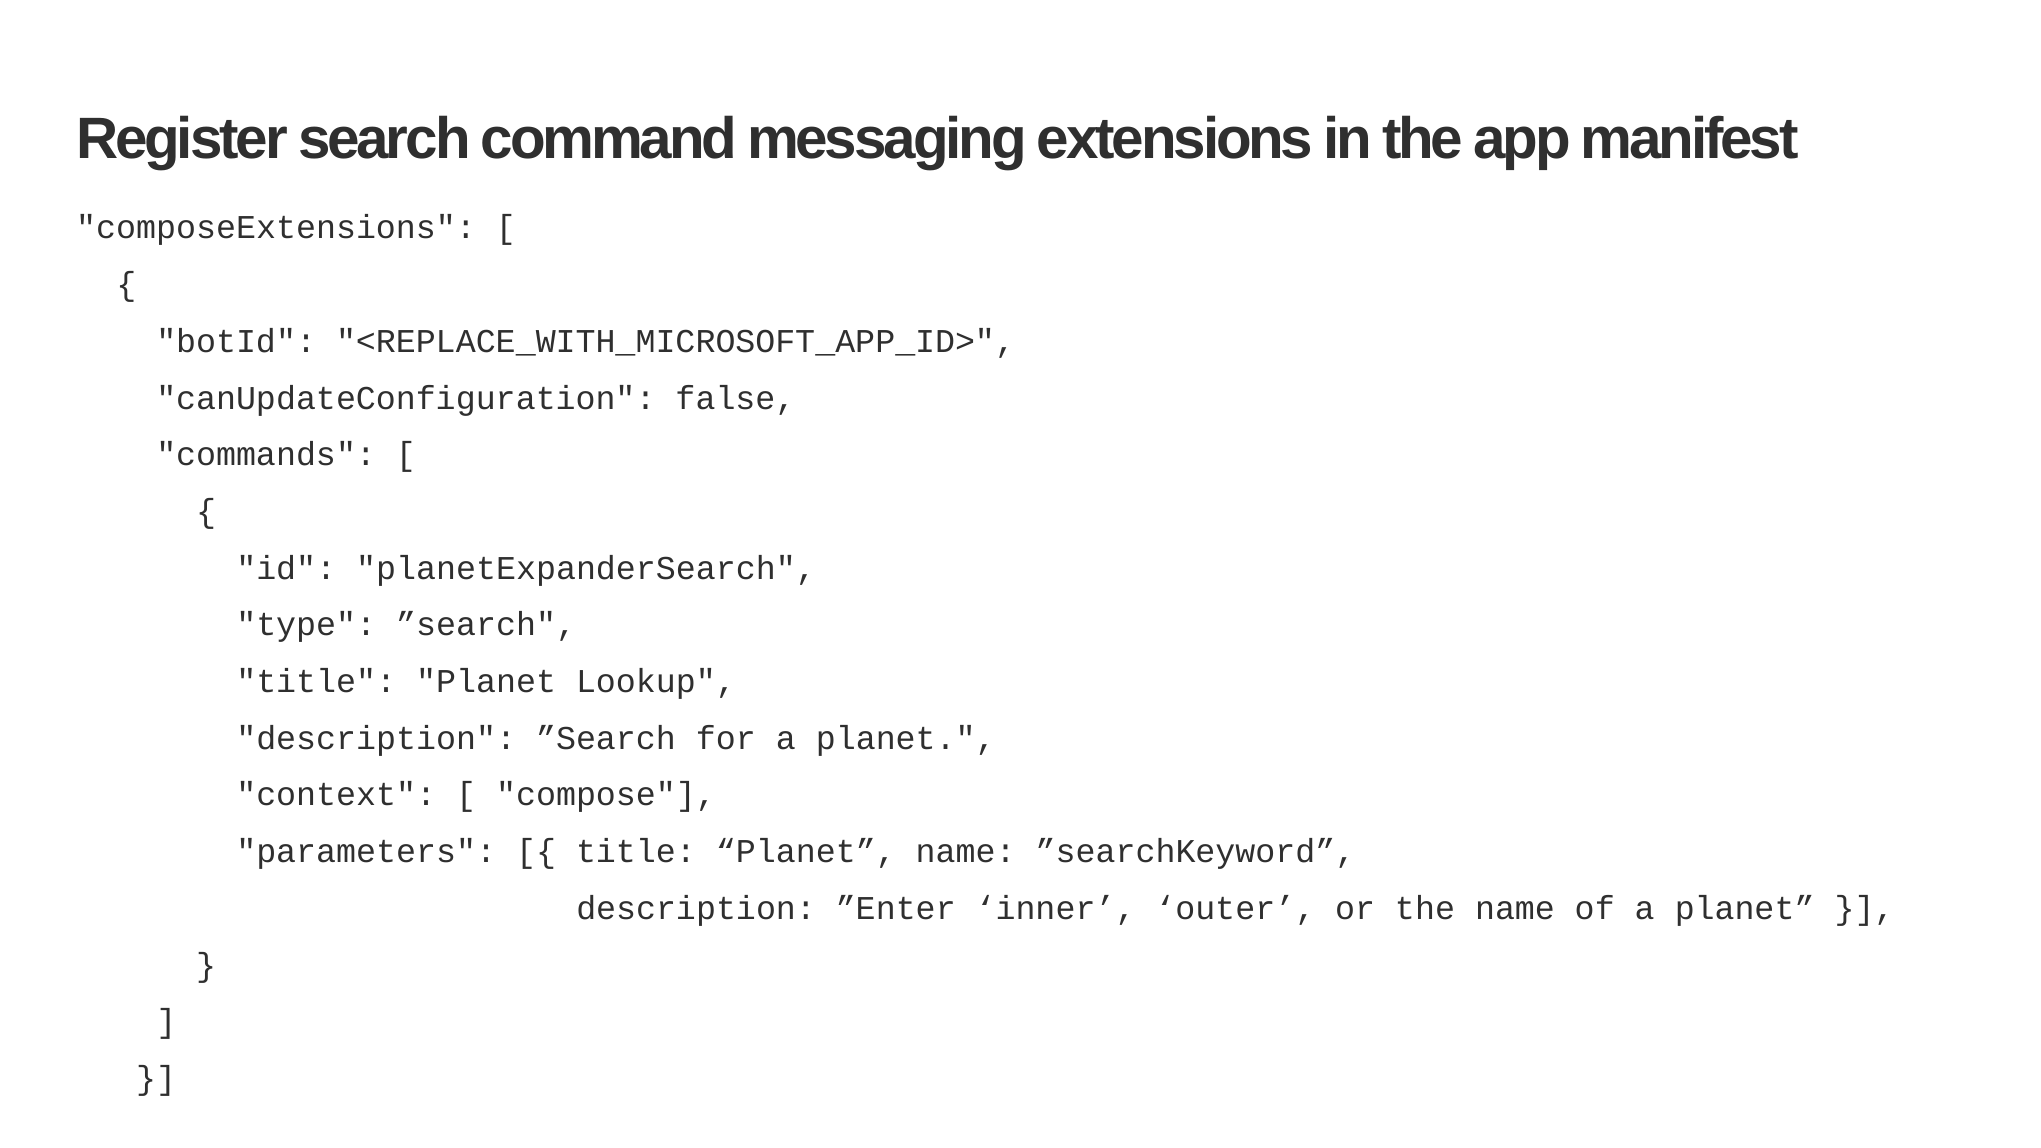

# Register search command messaging extensions in the app manifest
"composeExtensions": [
  {
    "botId": "<REPLACE_WITH_MICROSOFT_APP_ID>",
    "canUpdateConfiguration": false,
    "commands": [
      {
        "id": "planetExpanderSearch",
        "type": ”search",
        "title": "Planet Lookup",
        "description": ”Search for a planet.",
        "context": [ "compose"],
        "parameters": [{ title: “Planet”, name: ”searchKeyword”,
                         description: ”Enter ‘inner’, ‘outer’, or the name of a planet” }],
      }
    ]
   }]